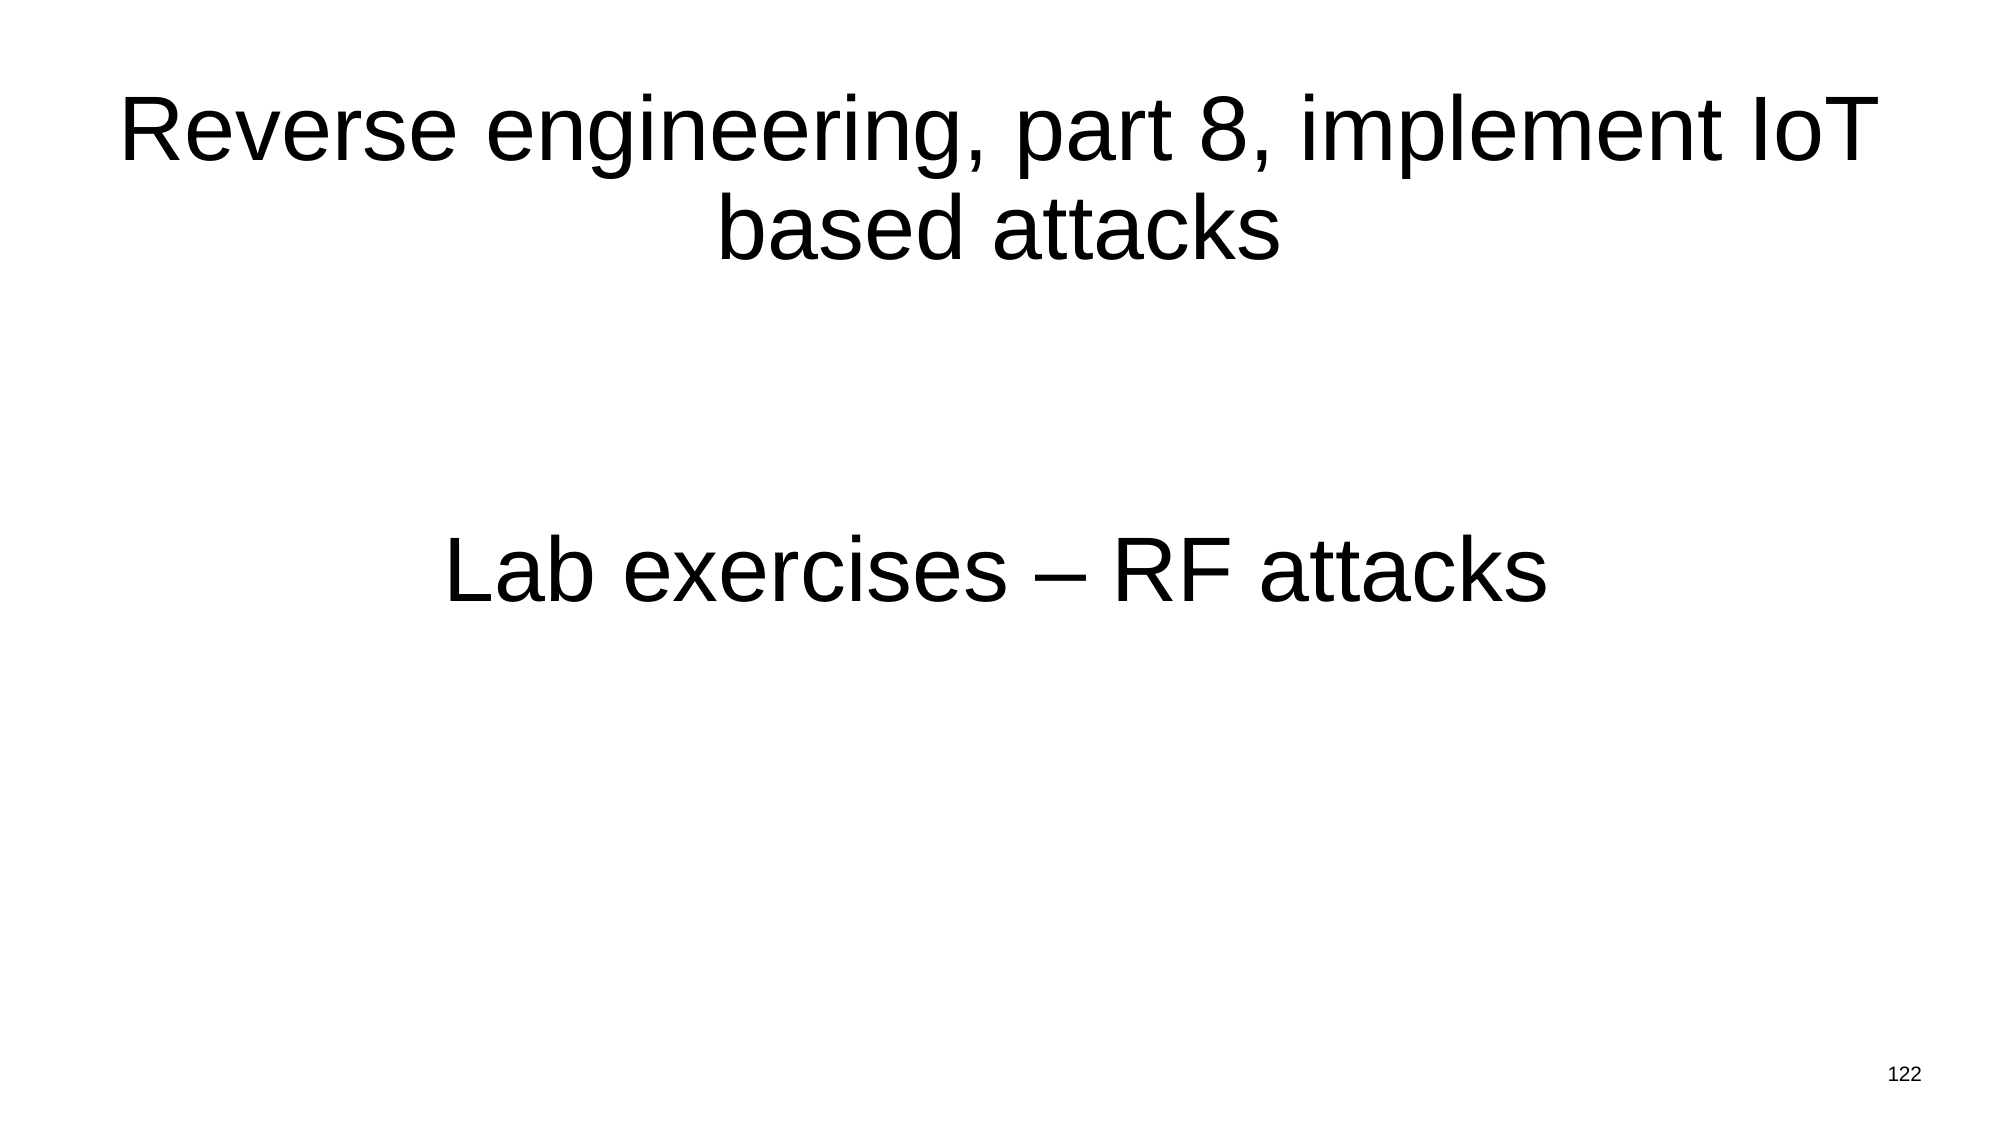

# Reverse engineering, part 8, implement IoT based attacks
Lab exercises – RF attacks

122